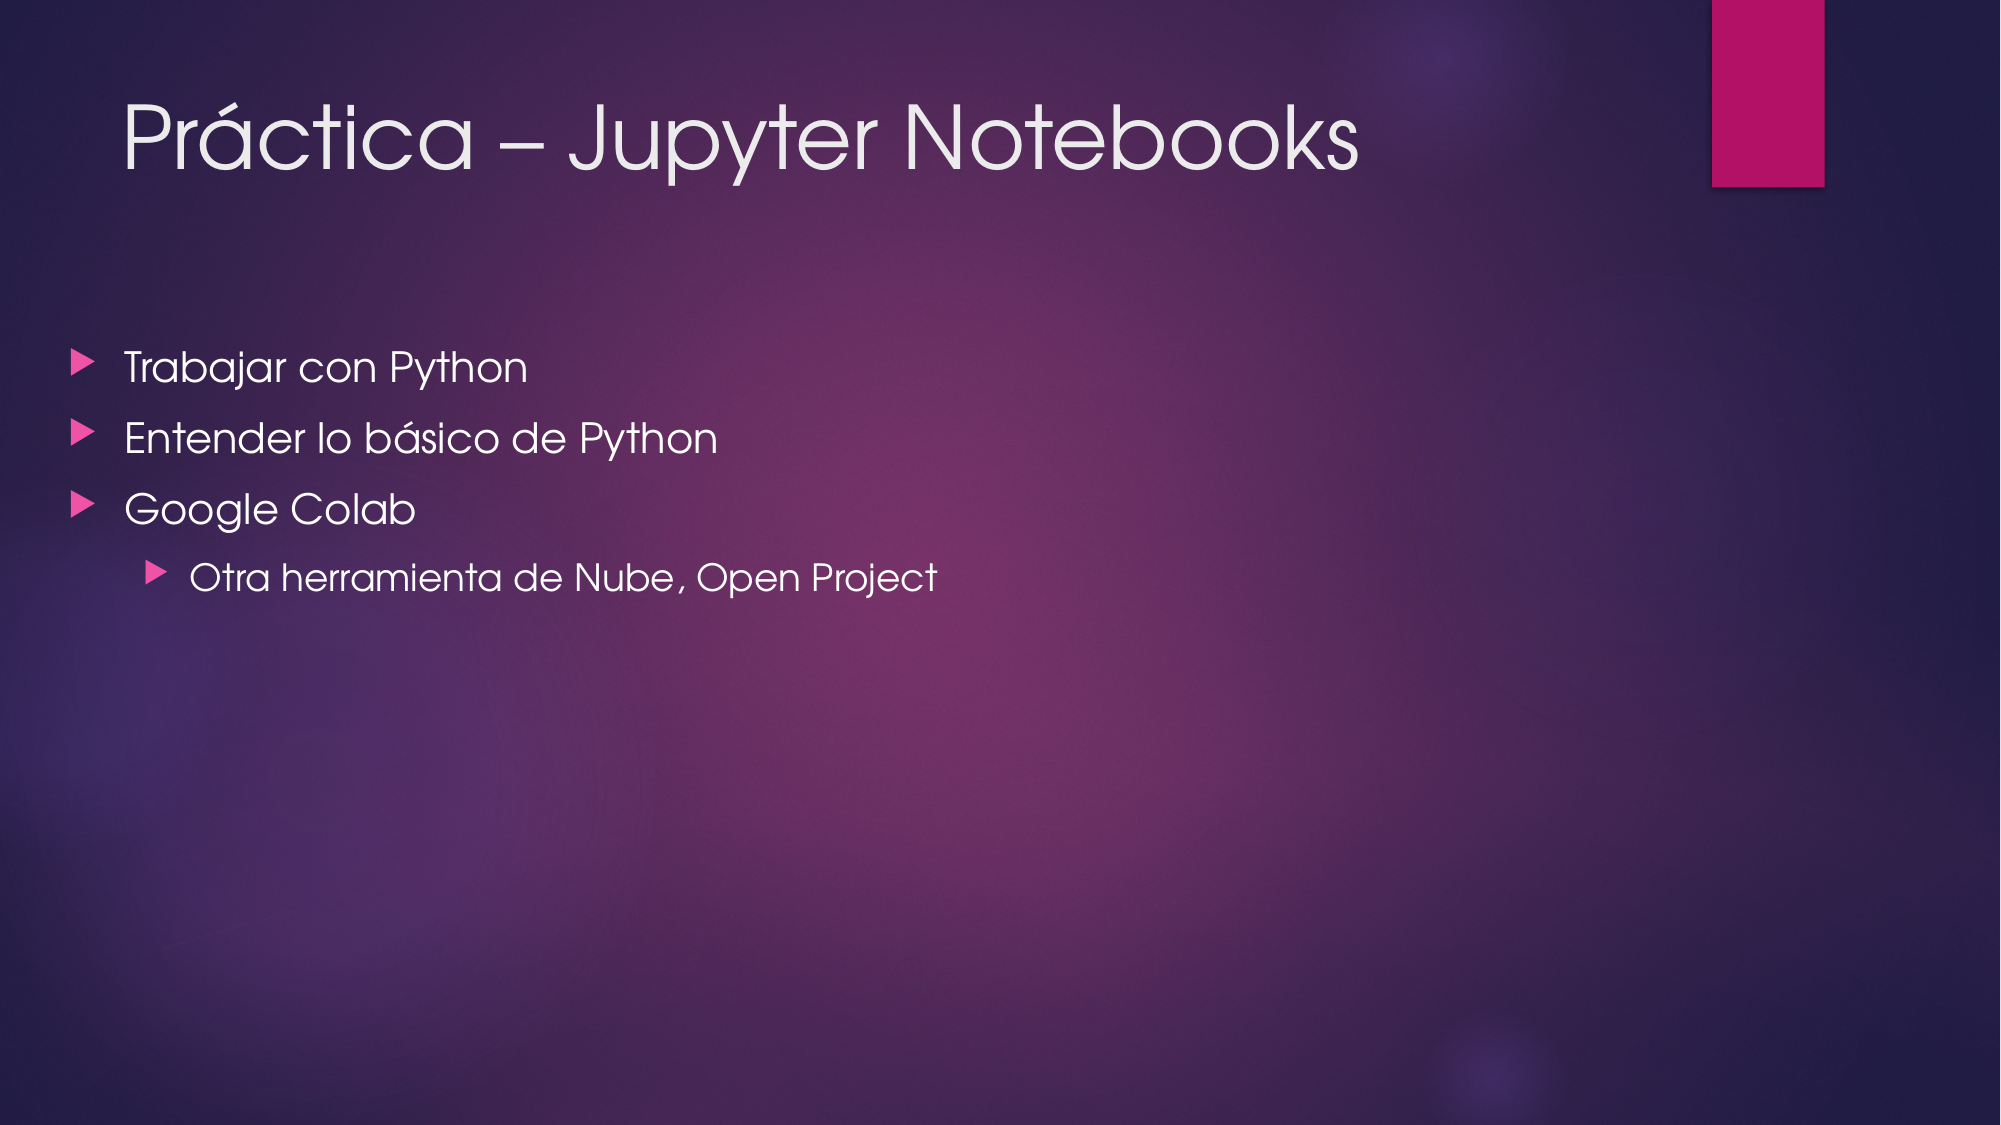

# Práctica – Jupyter Notebooks
Trabajar con Python
Entender lo básico de Python
Google Colab
Otra herramienta de Nube, Open Project